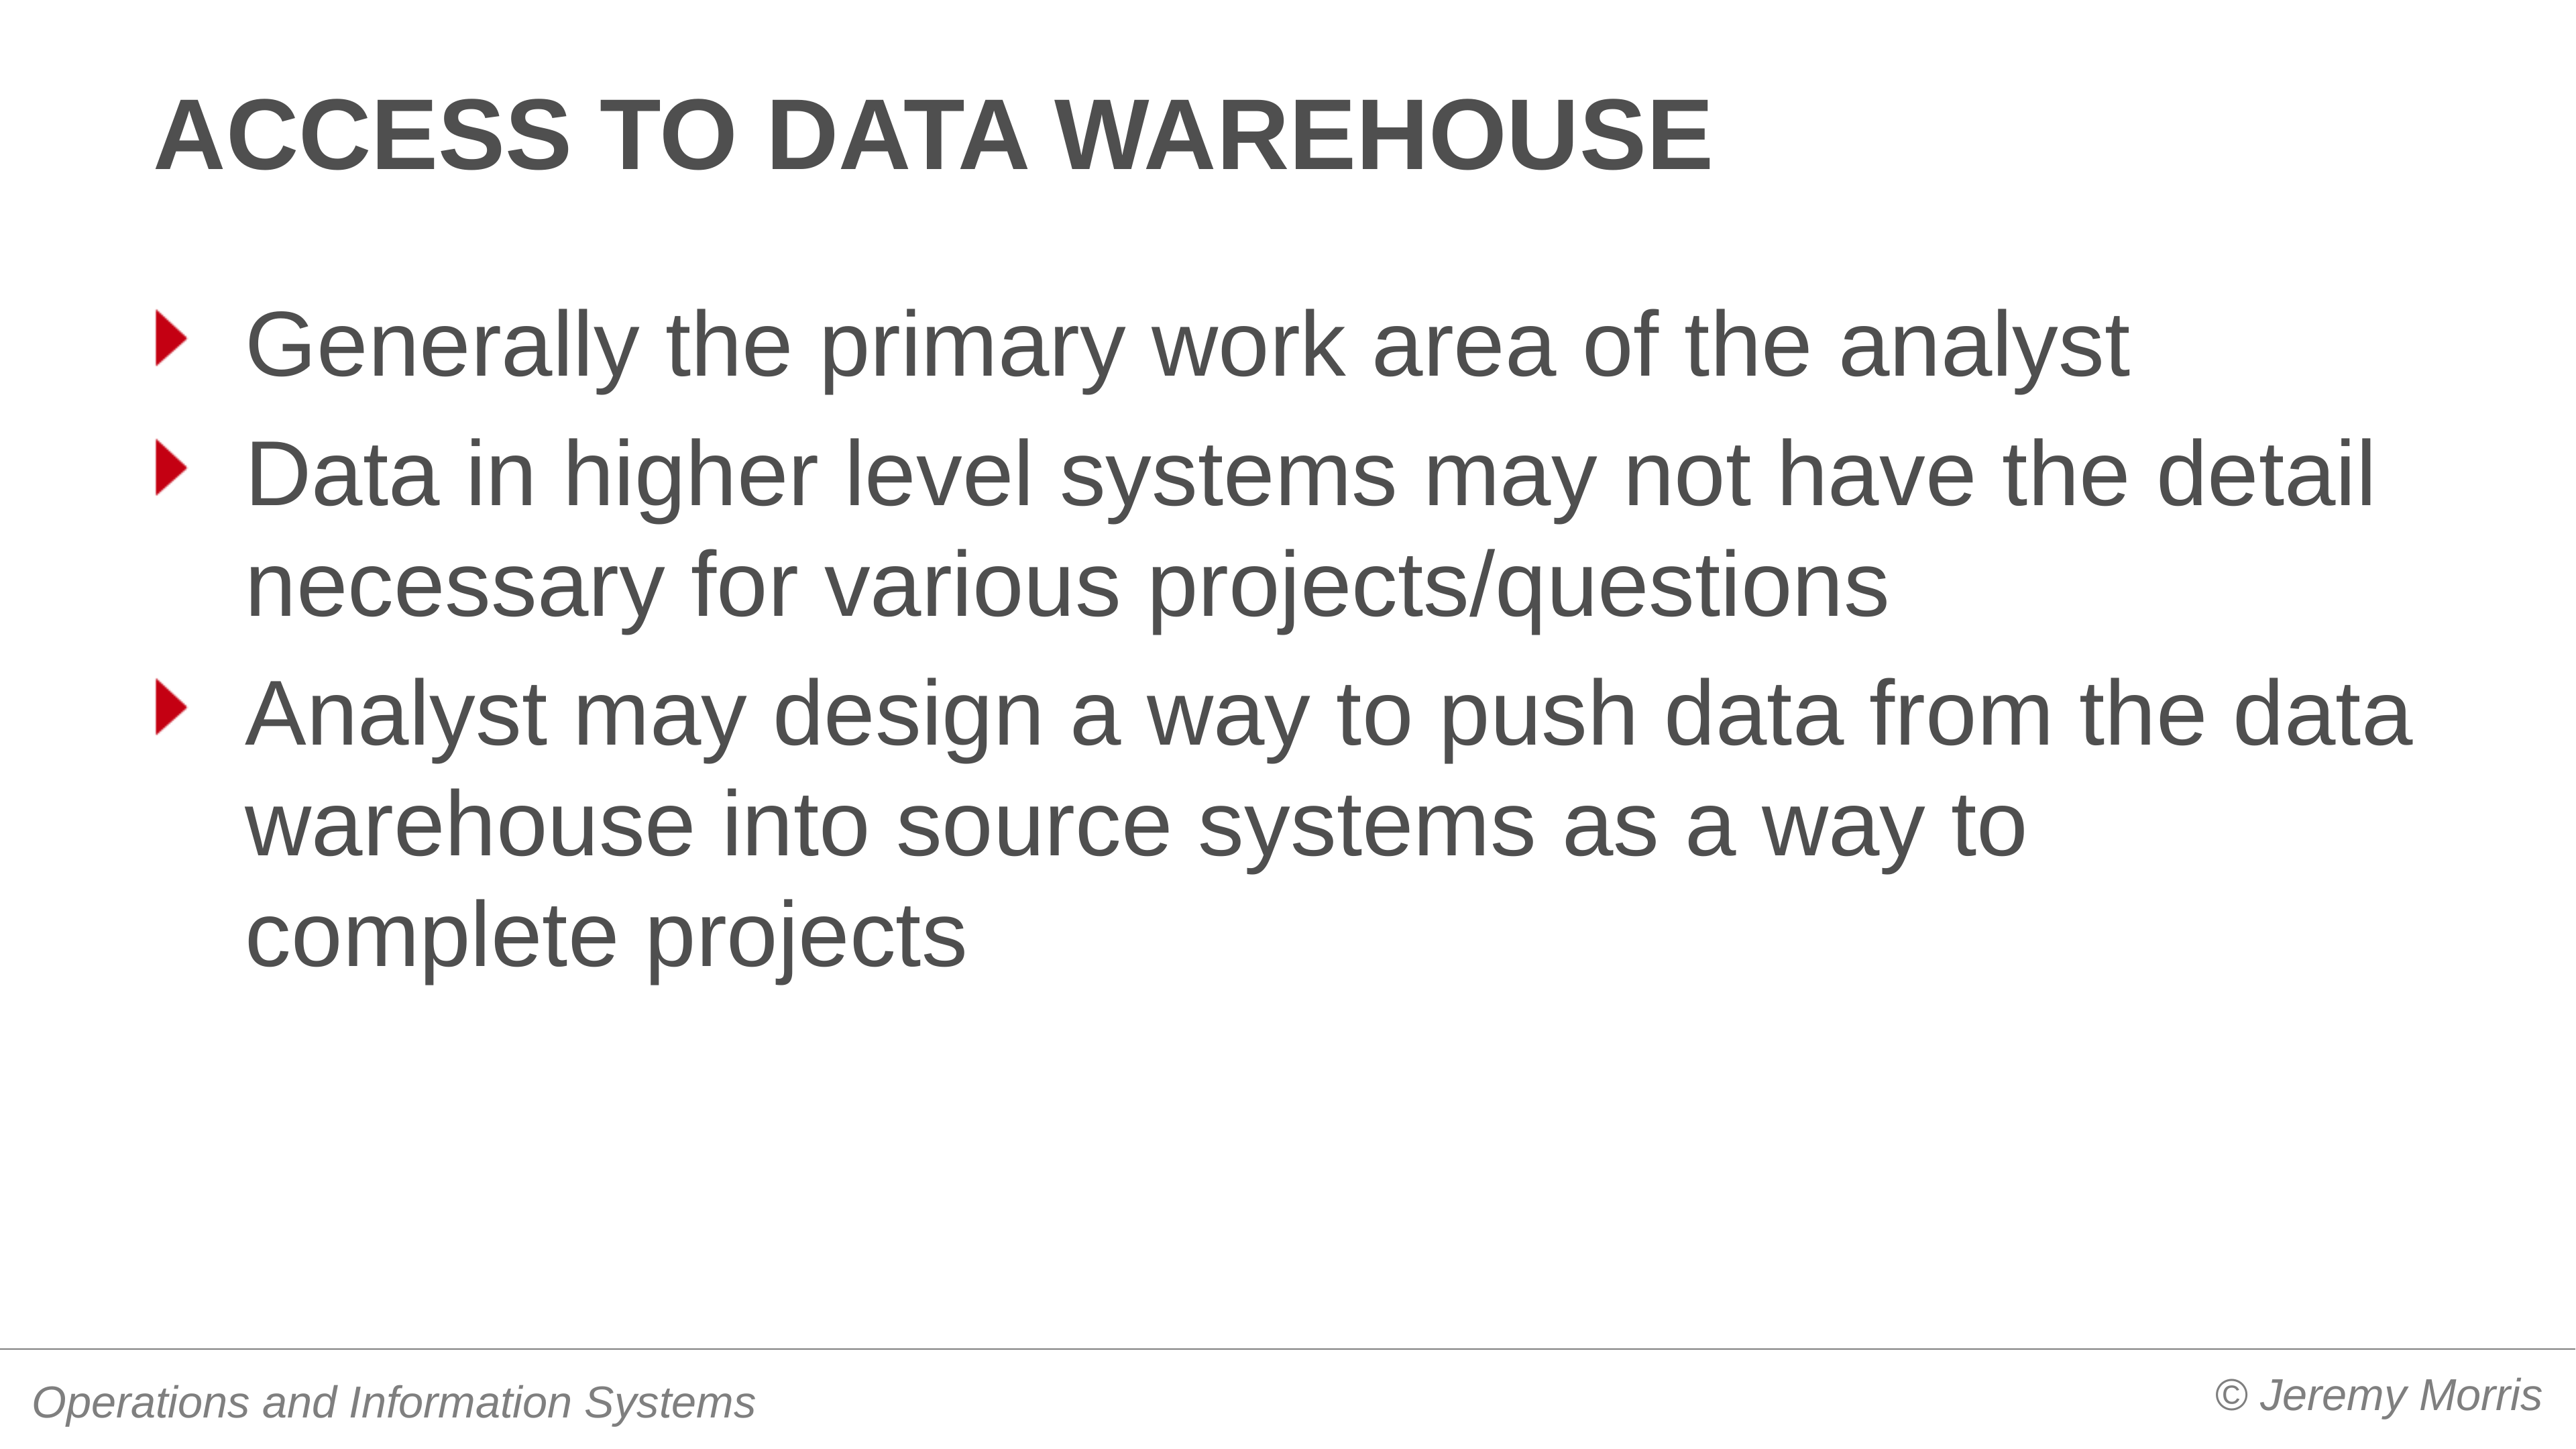

# Access to data warehouse
Generally the primary work area of the analyst
Data in higher level systems may not have the detail necessary for various projects/questions
Analyst may design a way to push data from the data warehouse into source systems as a way to complete projects